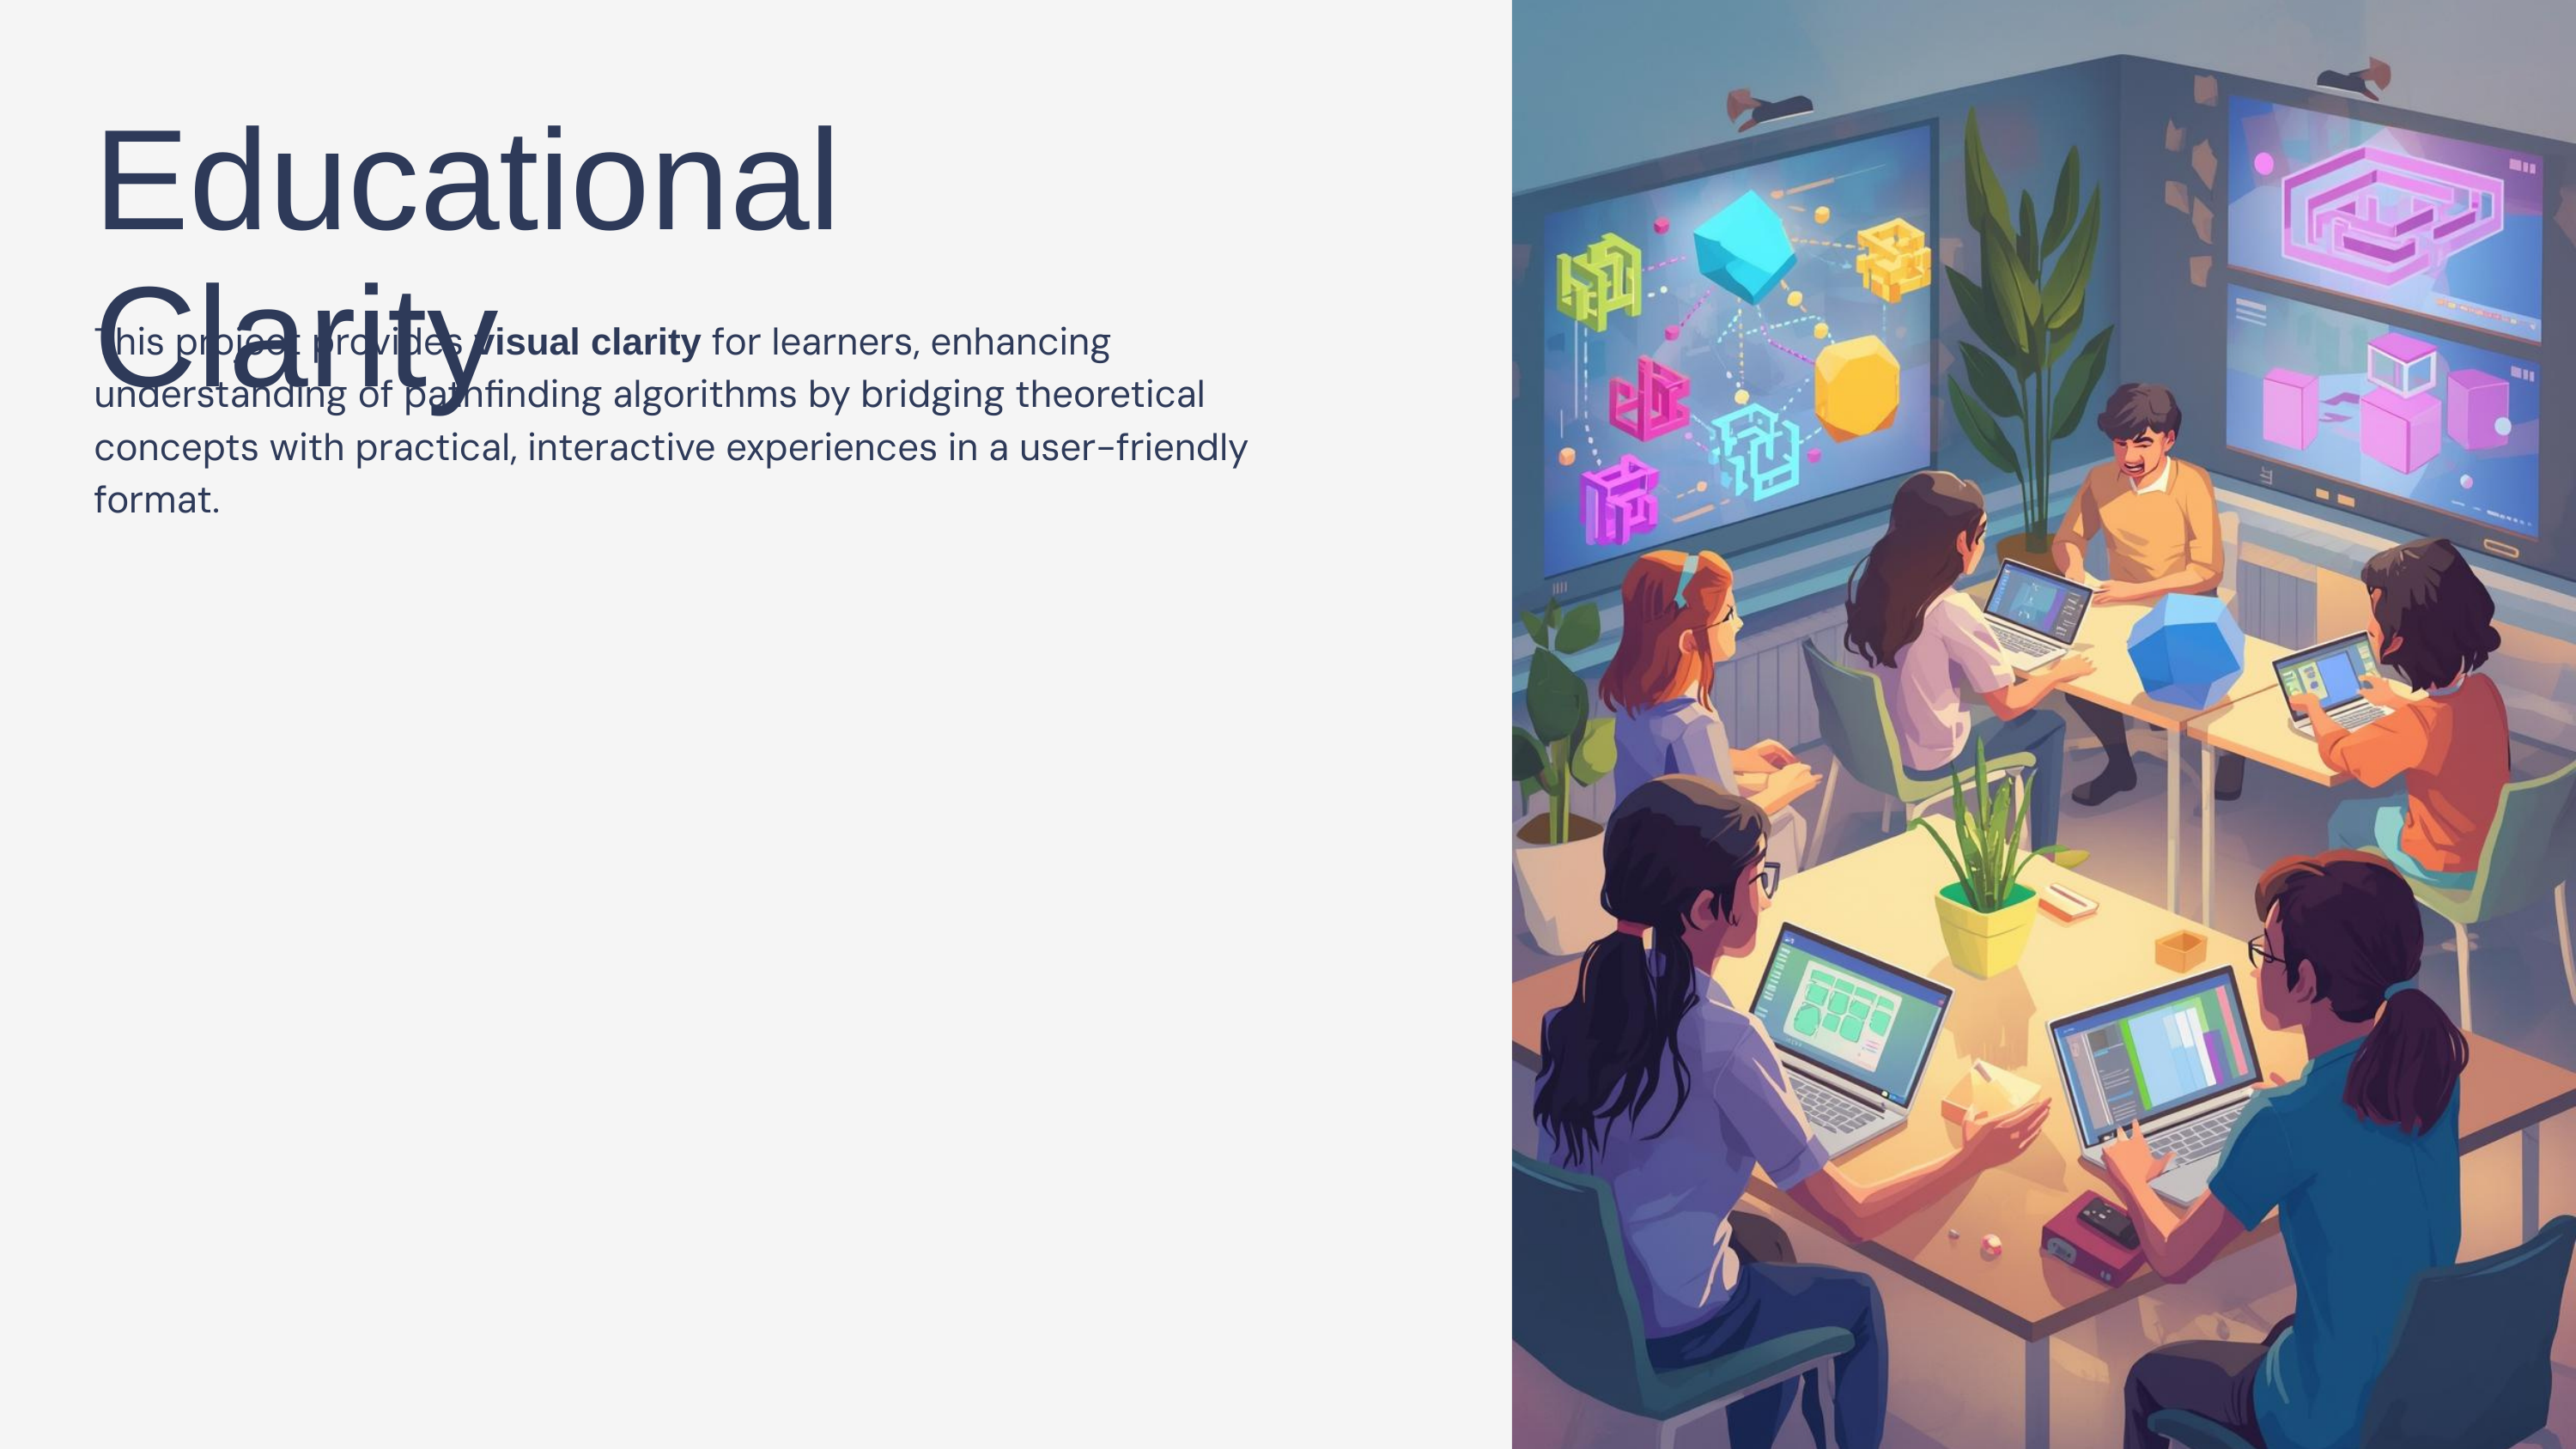

Educational Clarity
This project provides visual clarity for learners, enhancing understanding of pathfinding algorithms by bridging theoretical concepts with practical, interactive experiences in a user-friendly format.